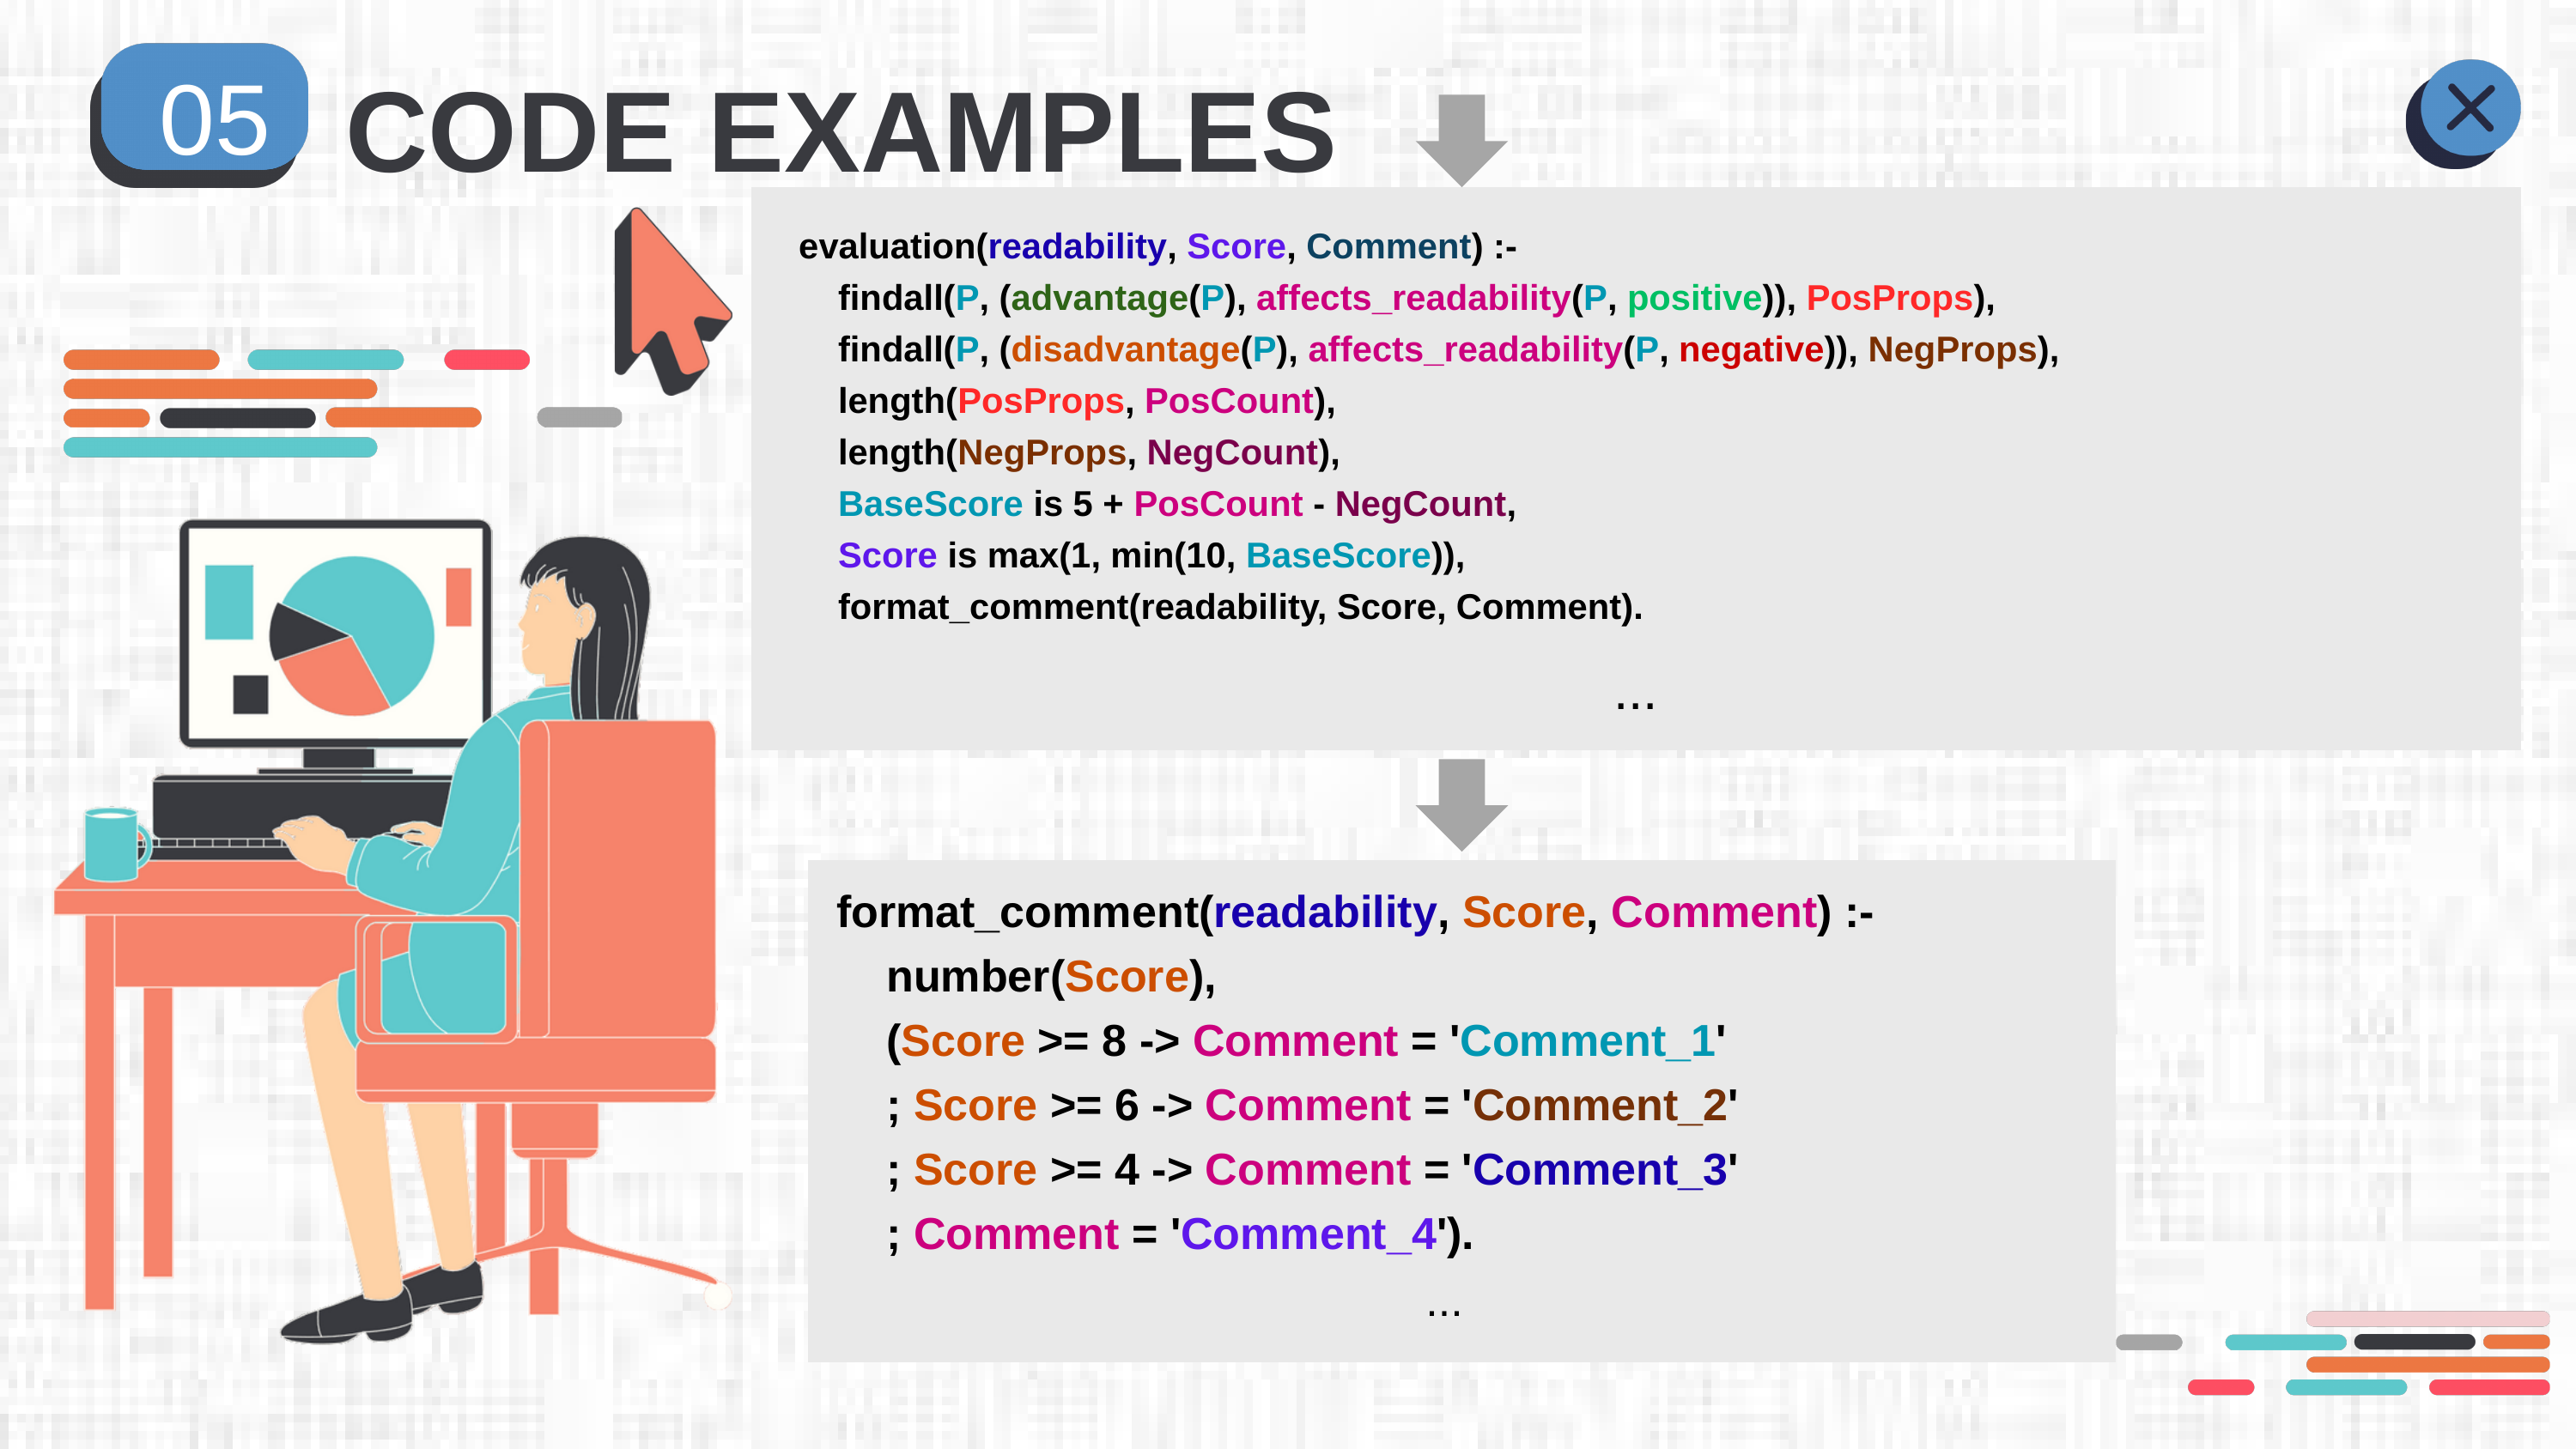

CODE EXAMPLES
05

evaluation(readability, Score, Comment) :-
    findall(P, (advantage(P), affects_readability(P, positive)), PosProps),
    findall(P, (disadvantage(P), affects_readability(P, negative)), NegProps),
    length(PosProps, PosCount),
    length(NegProps, NegCount),
    BaseScore is 5 + PosCount - NegCount,
    Score is max(1, min(10, BaseScore)),
    format_comment(readability, Score, Comment).
...

format_comment(readability, Score, Comment) :-
    number(Score),
    (Score >= 8 -> Comment = 'Comment_1'
    ; Score >= 6 -> Comment = 'Comment_2'
    ; Score >= 4 -> Comment = 'Comment_3'
    ; Comment = 'Comment_4').
...